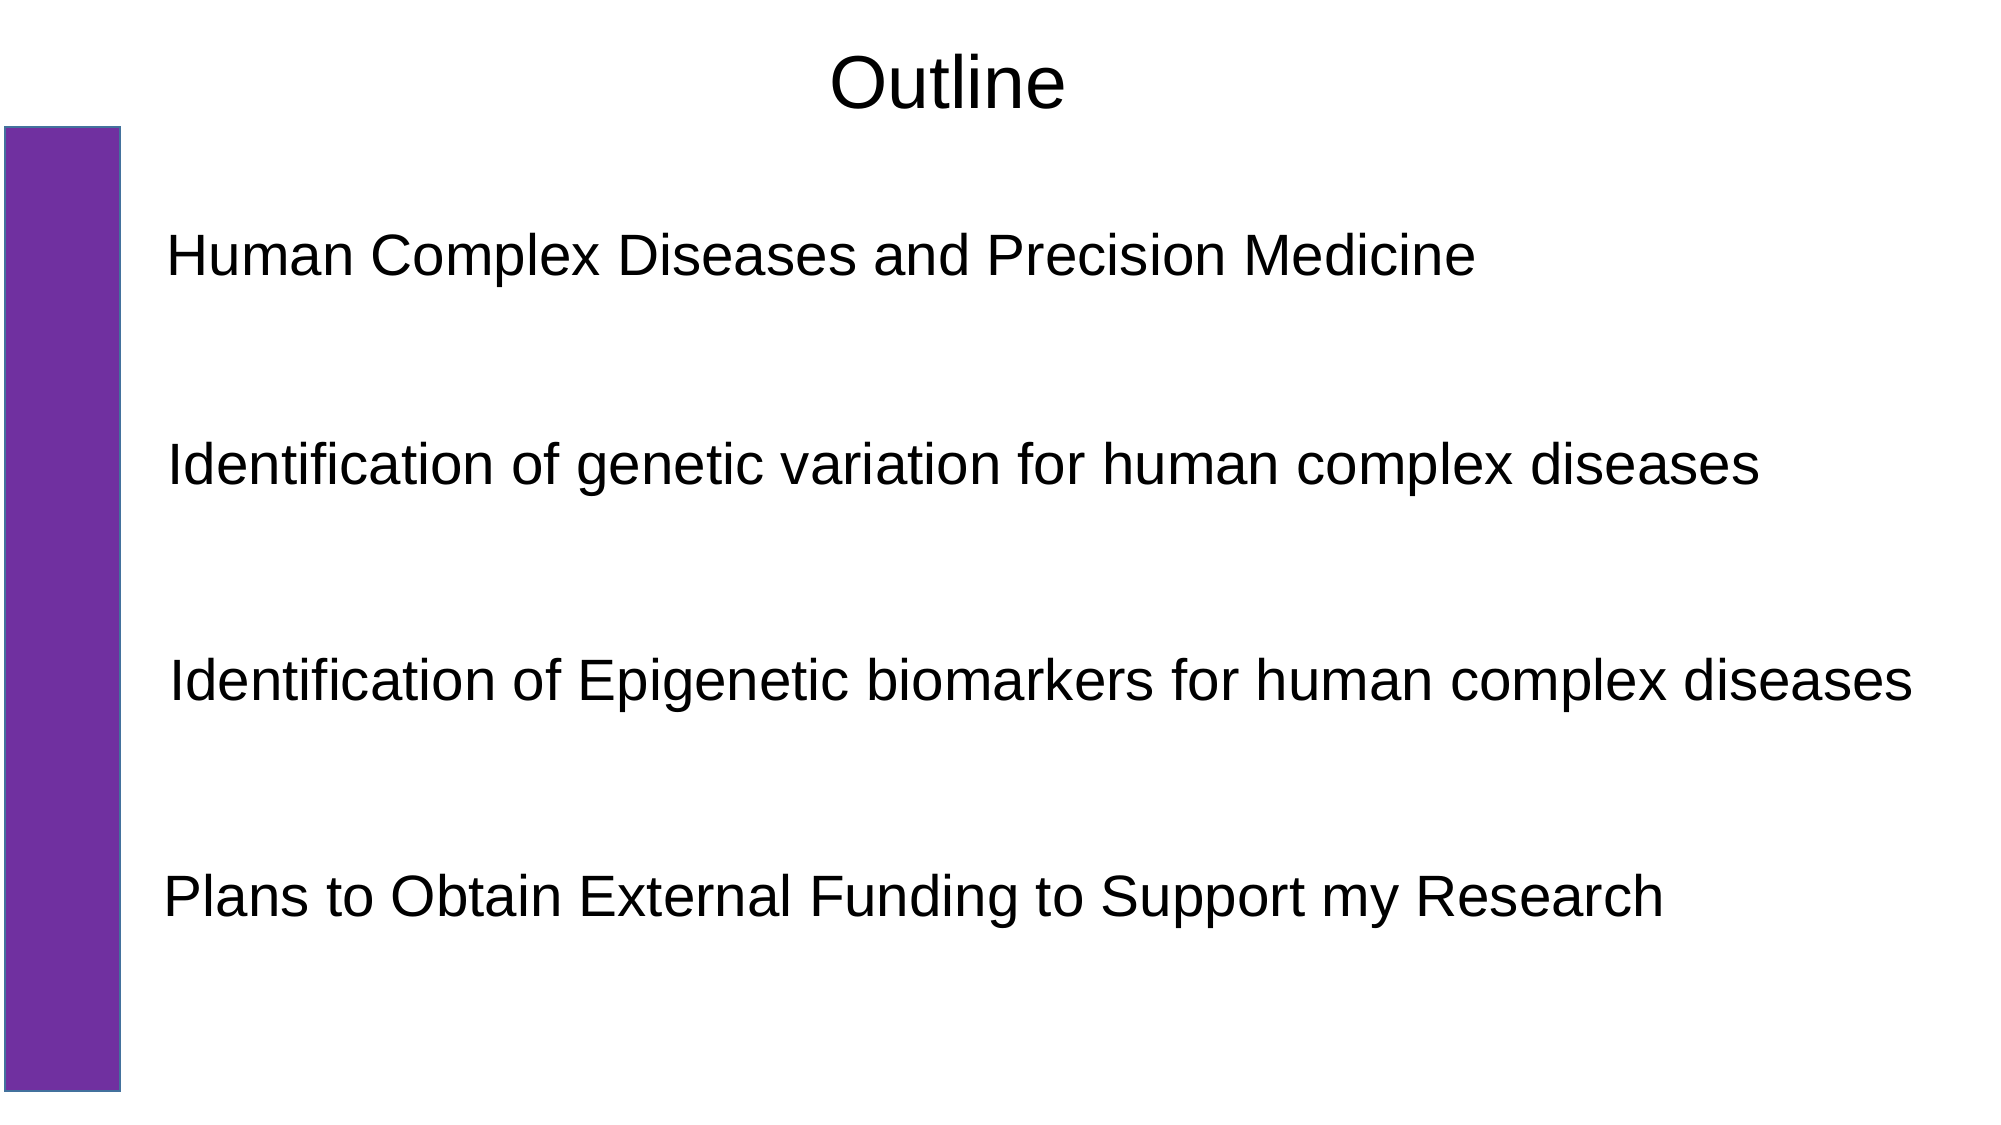

Outline

Human Complex Diseases and Precision Medicine
Identification of genetic variation for human complex diseases
Identification of Epigenetic biomarkers for human complex diseases

Plans to Obtain External Funding to Support my Research